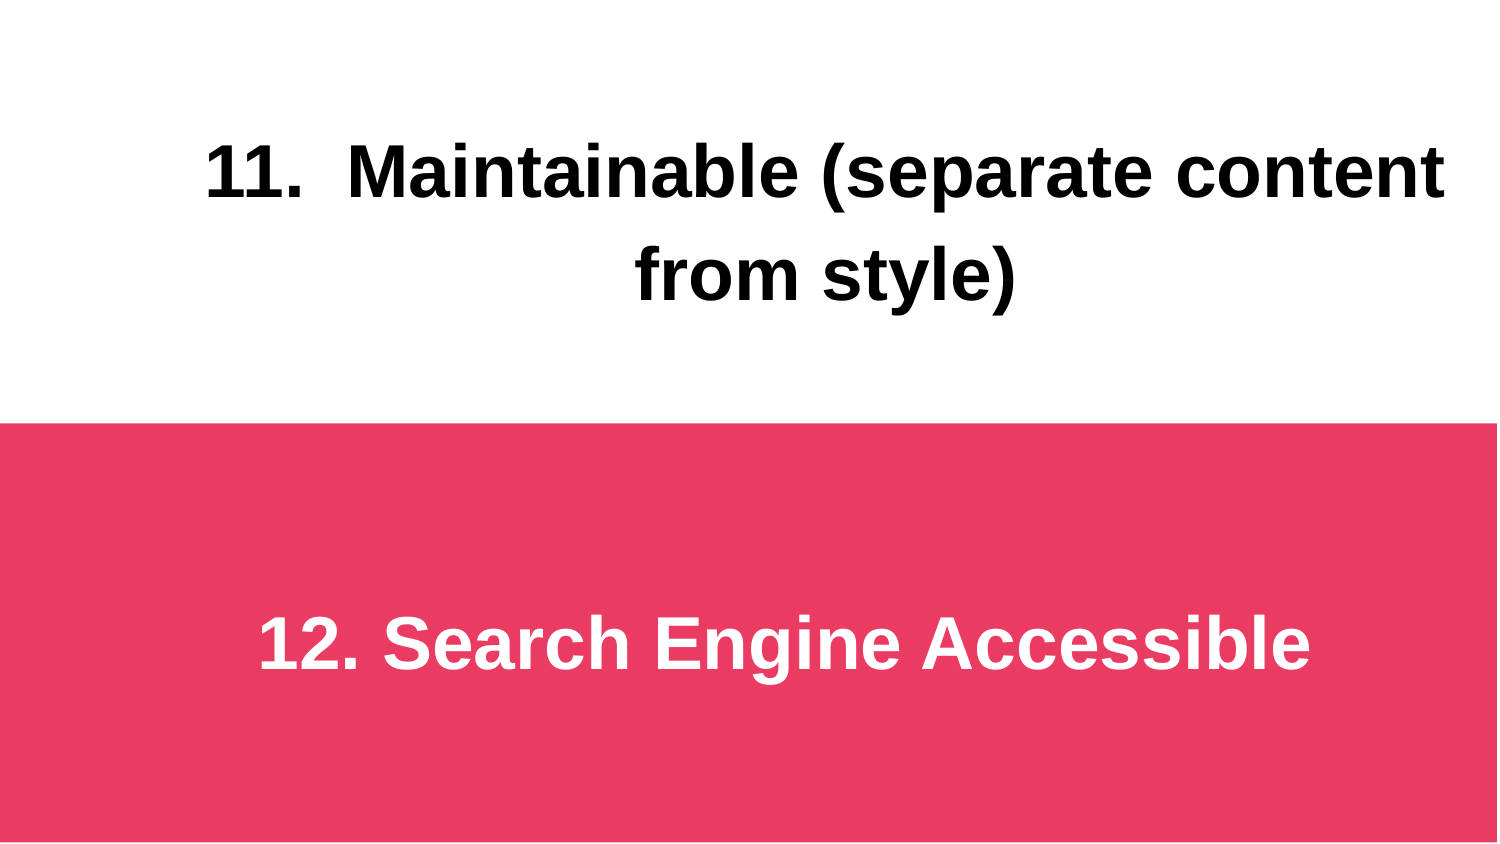

11.  Maintainable (separate content from style)
12. Search Engine Accessible